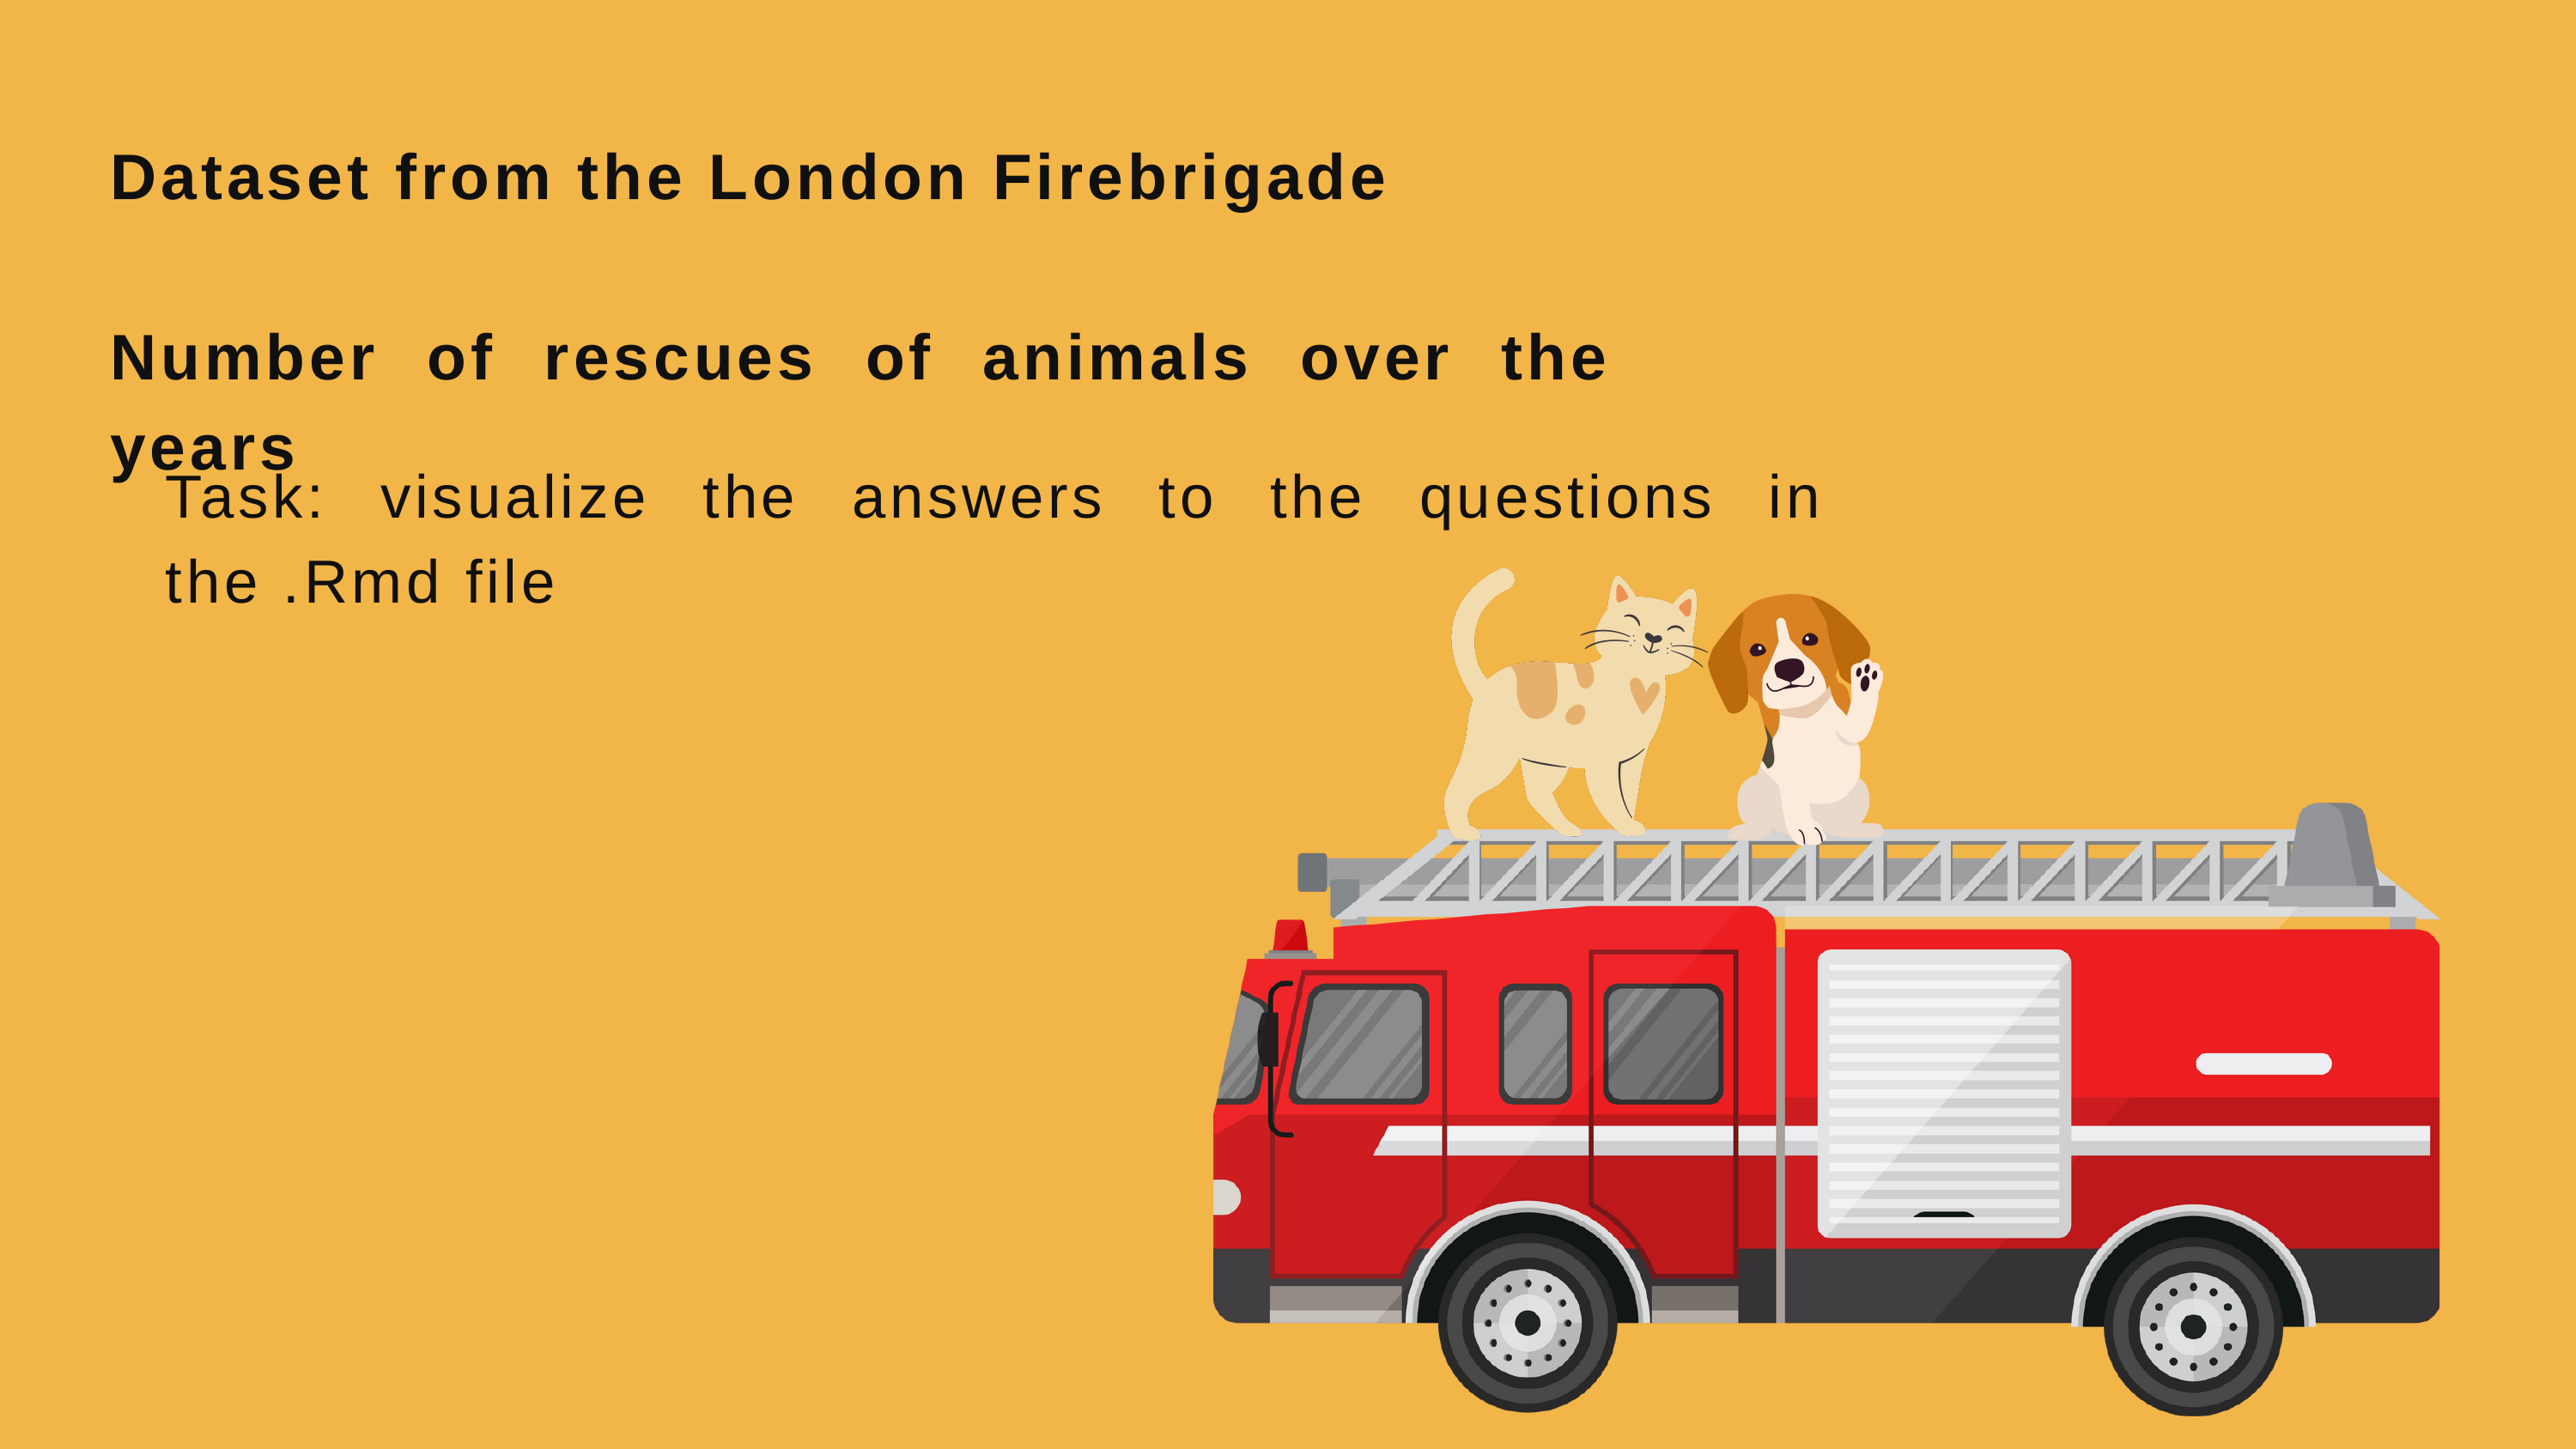

Dataset from the London Firebrigade

Number of rescues of animals over the years

Task: visualize the answers to the questions in the .Rmd file